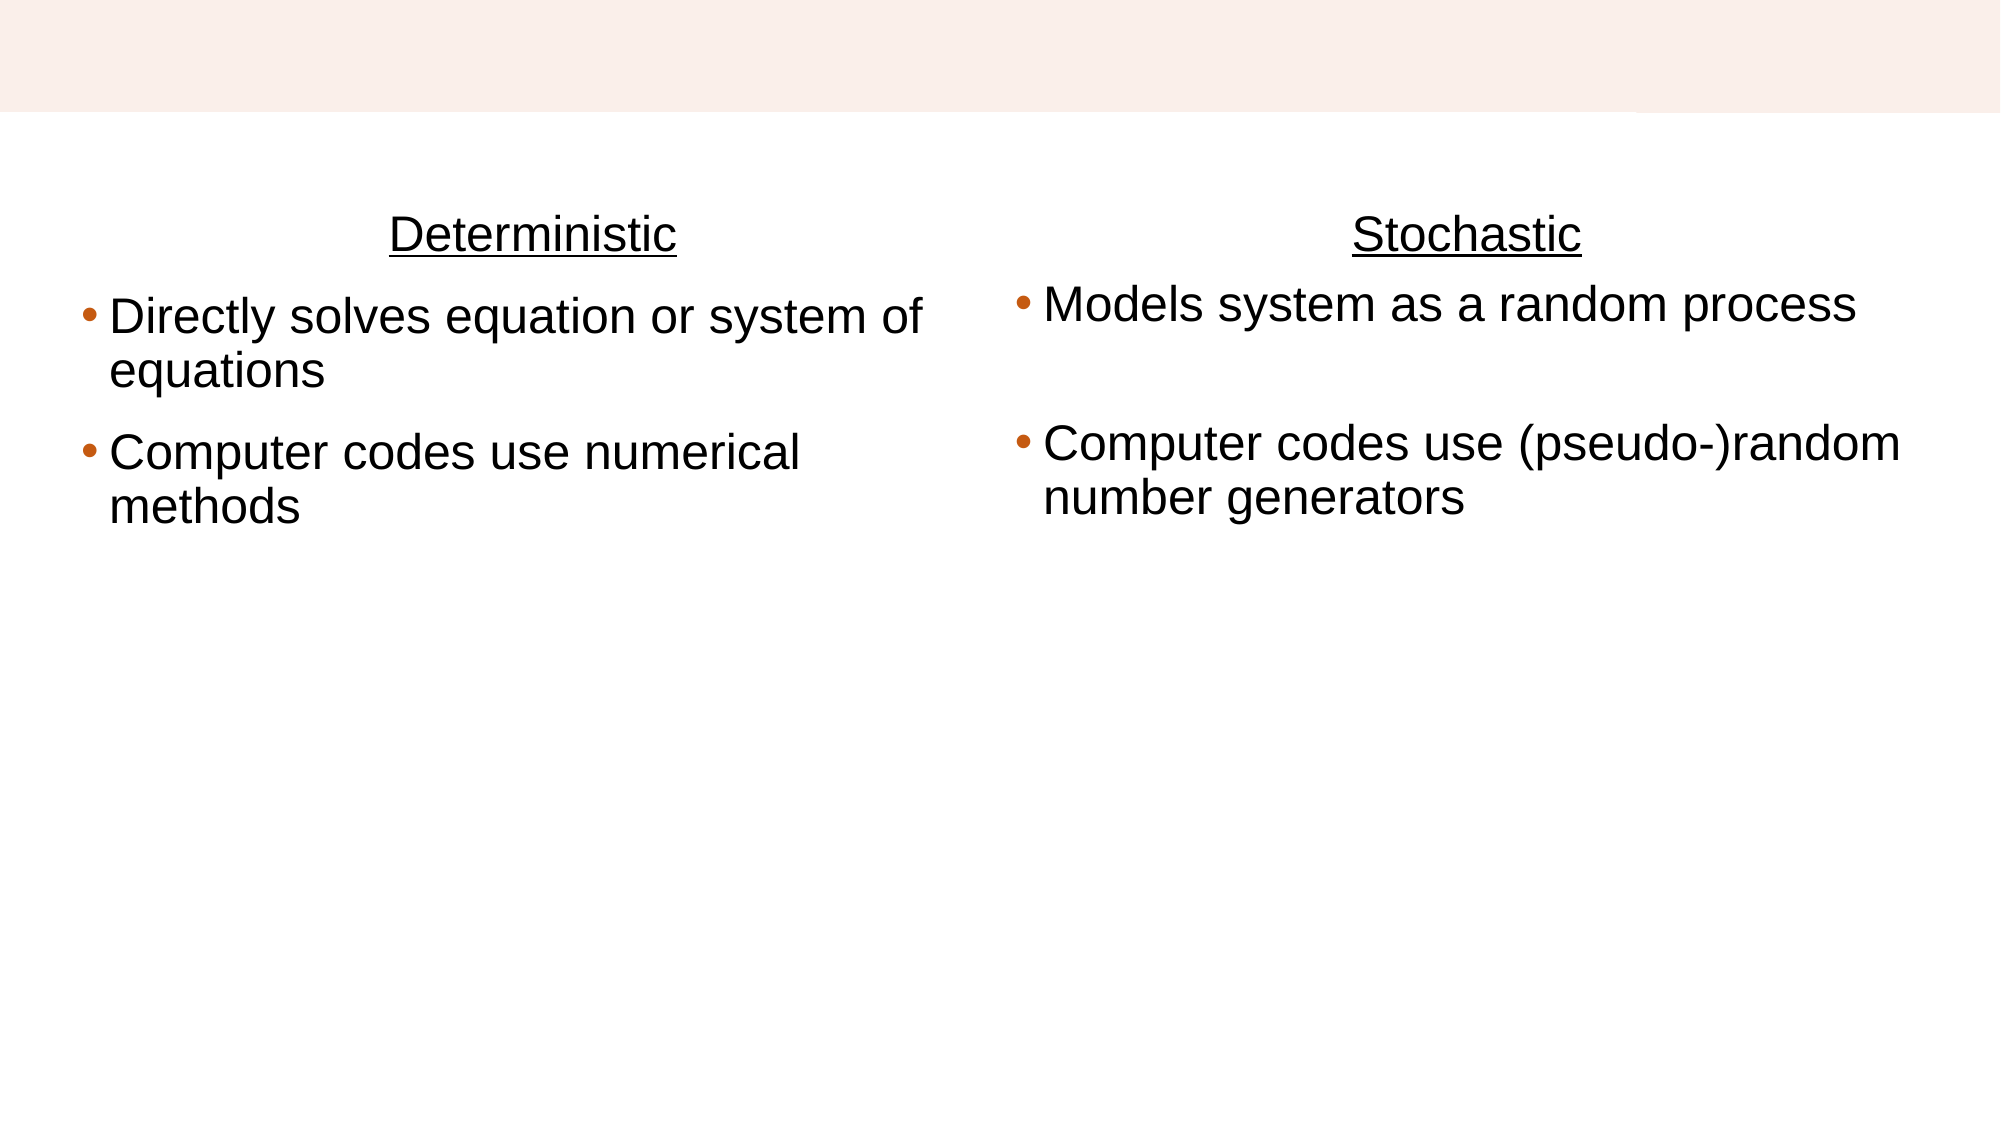

# Deterministic vs Stochastic Methods
Deterministic
Directly solves equation or system of equations
Computer codes use numerical methods
Stochastic
Models system as a random process

Computer codes use (pseudo-)random number generators